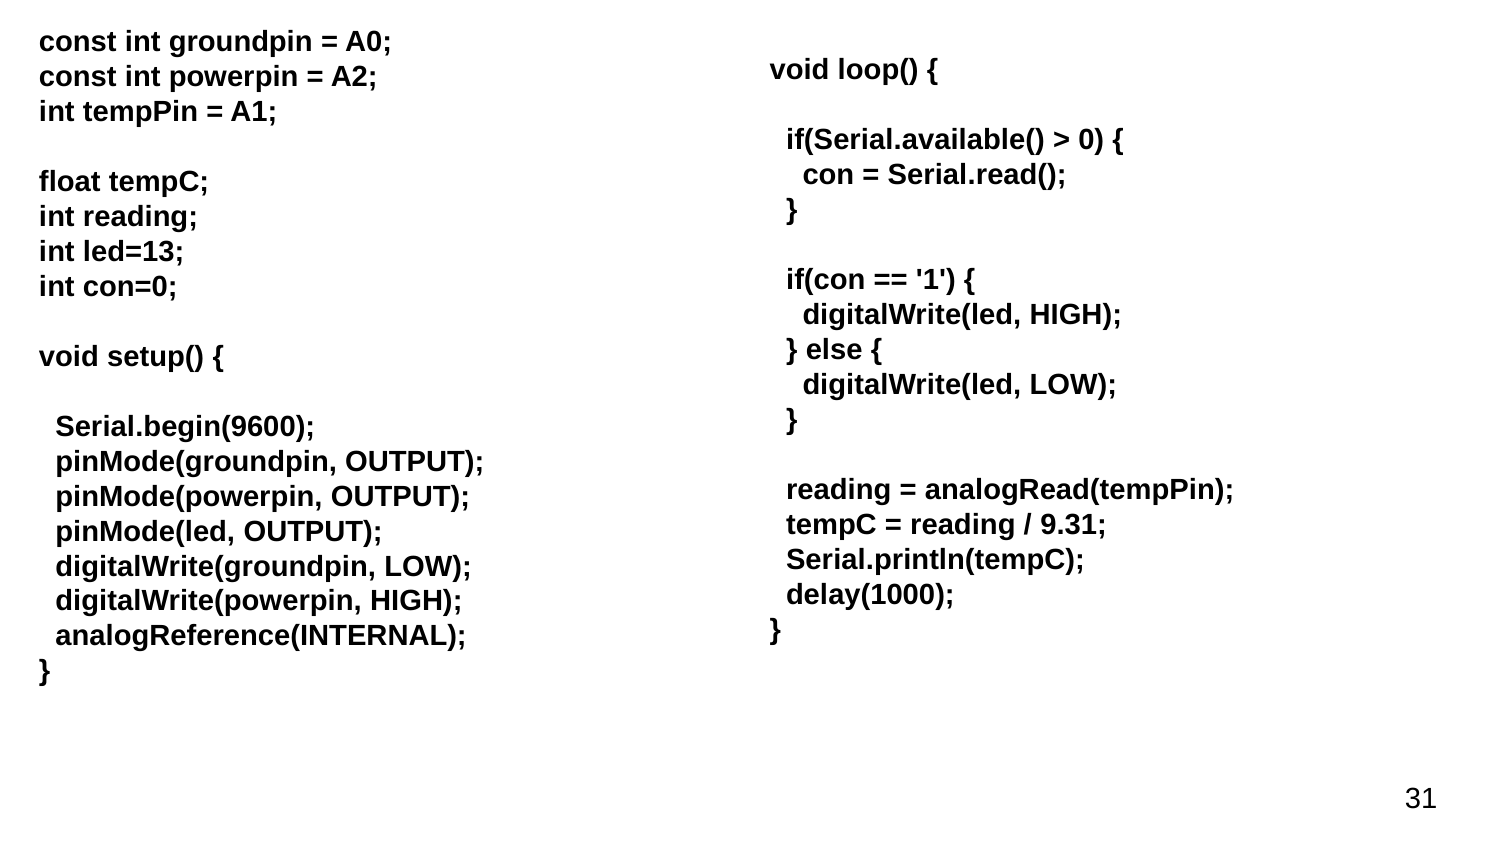

const int groundpin = A0;
const int powerpin = A2;
int tempPin = A1;

float tempC;
int reading;
int led=13;
int con=0;

void setup() {

  Serial.begin(9600);
  pinMode(groundpin, OUTPUT);
  pinMode(powerpin, OUTPUT);
  pinMode(led, OUTPUT);
  digitalWrite(groundpin, LOW);
  digitalWrite(powerpin, HIGH);
  analogReference(INTERNAL);
}

void loop() {

  if(Serial.available() > 0) {
    con = Serial.read();
  }

  if(con == '1') {
    digitalWrite(led, HIGH);
  } else {
    digitalWrite(led, LOW);
  }

  reading = analogRead(tempPin);
  tempC = reading / 9.31;
  Serial.println(tempC);
  delay(1000);
}

31